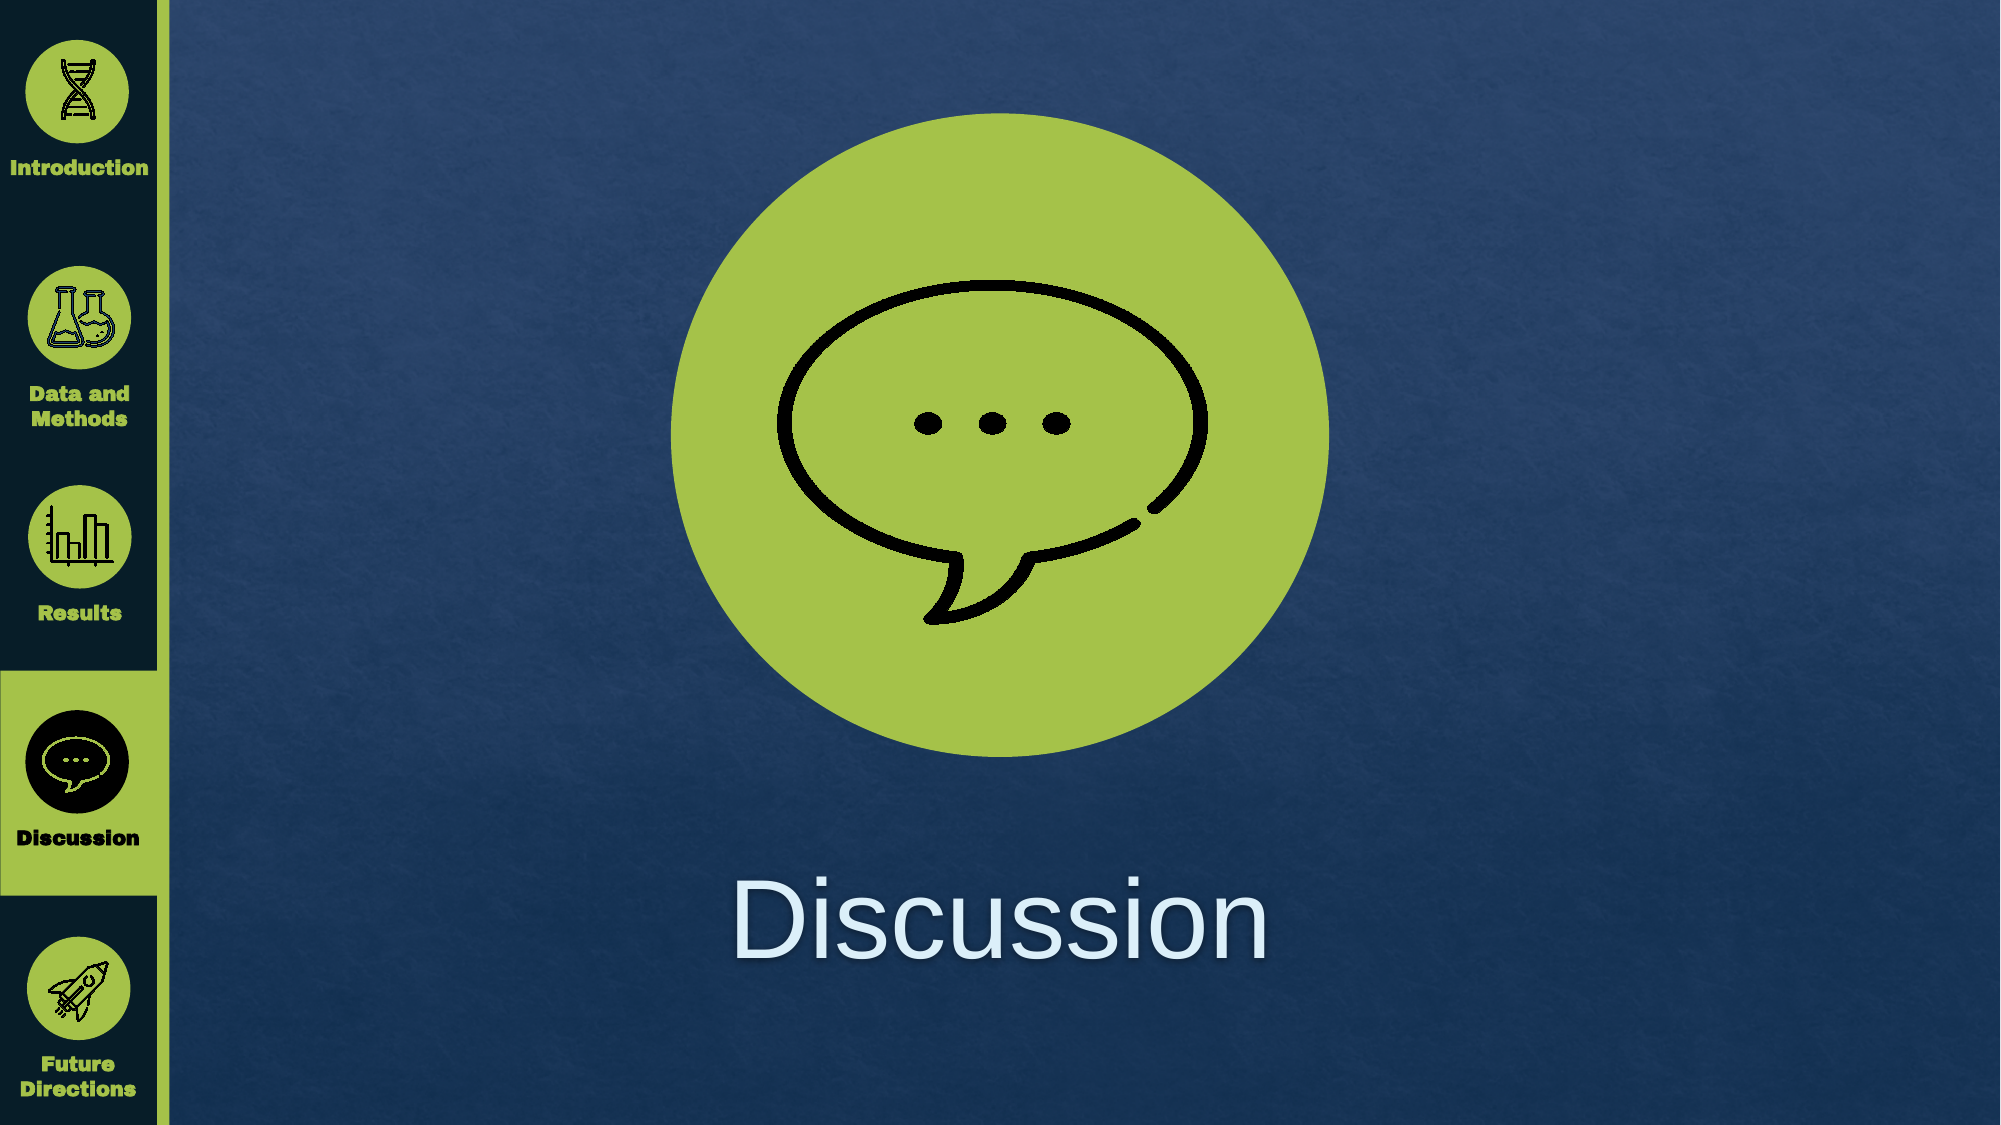

Introduction

Data and Methods

Results
# Discussion

Discussion

Future Directions